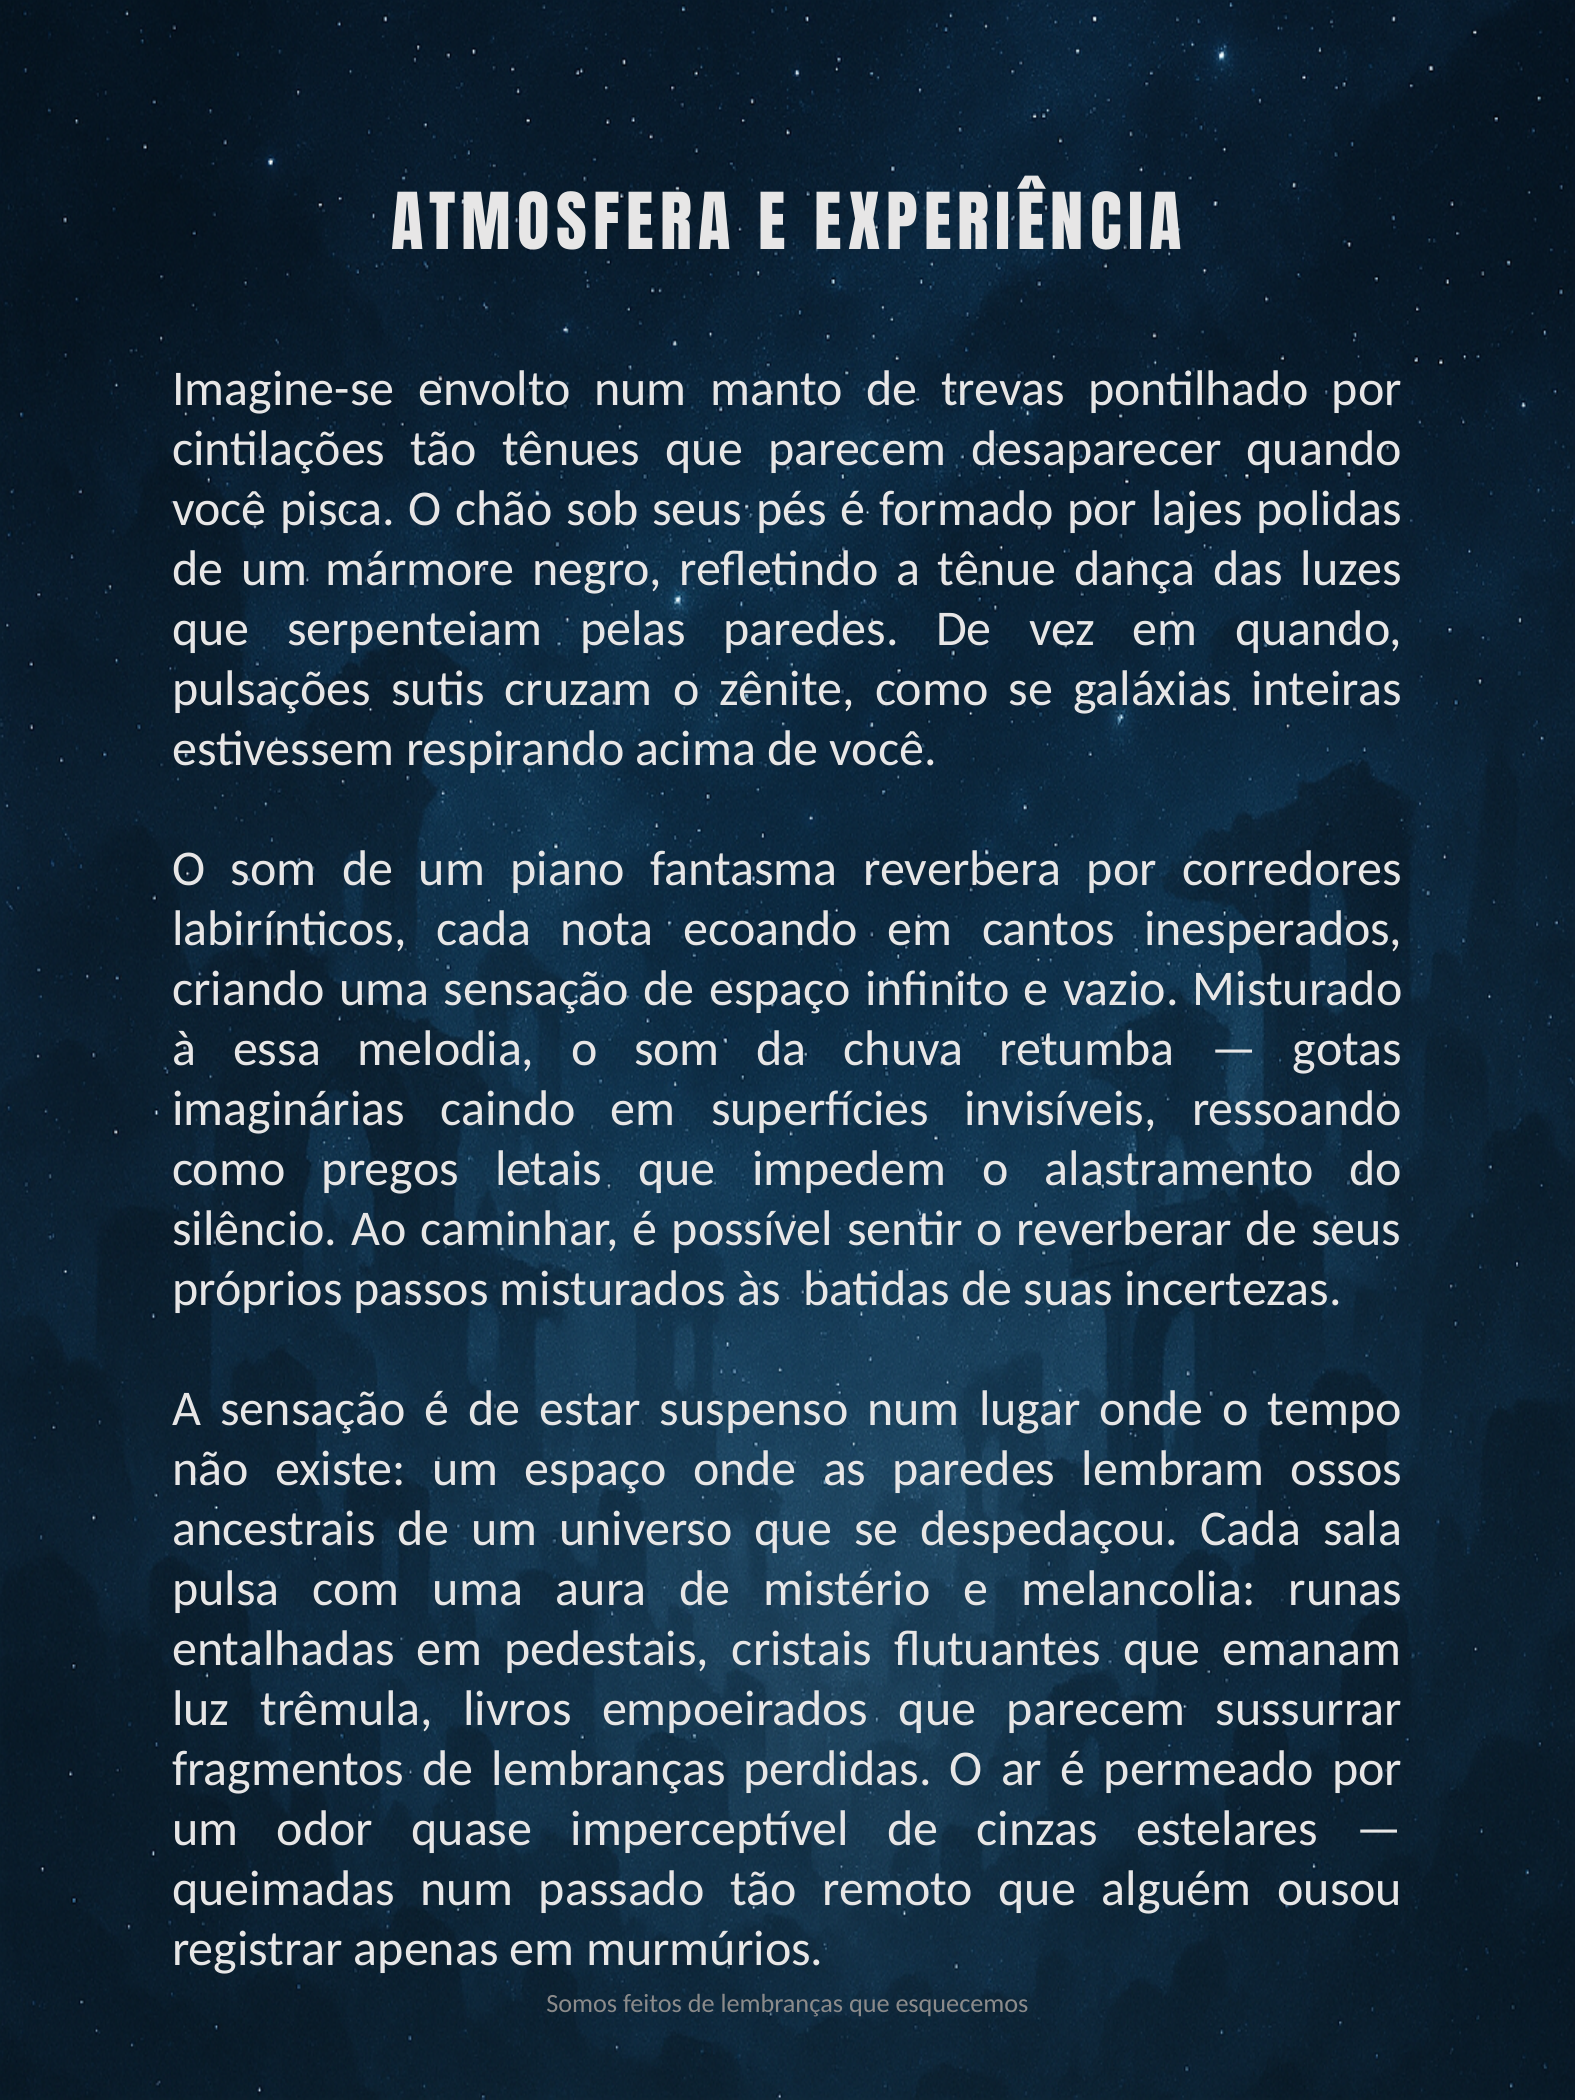

ATMOSFERA E EXPERIÊNCIA
Imagine-se envolto num manto de trevas pontilhado por cintilações tão tênues que parecem desaparecer quando você pisca. O chão sob seus pés é formado por lajes polidas de um mármore negro, refletindo a tênue dança das luzes que serpenteiam pelas paredes. De vez em quando, pulsações sutis cruzam o zênite, como se galáxias inteiras estivessem respirando acima de você.

O som de um piano fantasma reverbera por corredores labirínticos, cada nota ecoando em cantos inesperados, criando uma sensação de espaço infinito e vazio. Misturado à essa melodia, o som da chuva retumba — gotas imaginárias caindo em superfícies invisíveis, ressoando como pregos letais que impedem o alastramento do silêncio. Ao caminhar, é possível sentir o reverberar de seus próprios passos misturados às  batidas de suas incertezas.

A sensação é de estar suspenso num lugar onde o tempo não existe: um espaço onde as paredes lembram ossos ancestrais de um universo que se despedaçou. Cada sala pulsa com uma aura de mistério e melancolia: runas entalhadas em pedestais, cristais flutuantes que emanam luz trêmula, livros empoeirados que parecem sussurrar fragmentos de lembranças perdidas. O ar é permeado por um odor quase imperceptível de cinzas estelares — queimadas num passado tão remoto que alguém ousou registrar apenas em murmúrios.

Somos feitos de lembranças que esquecemos
9